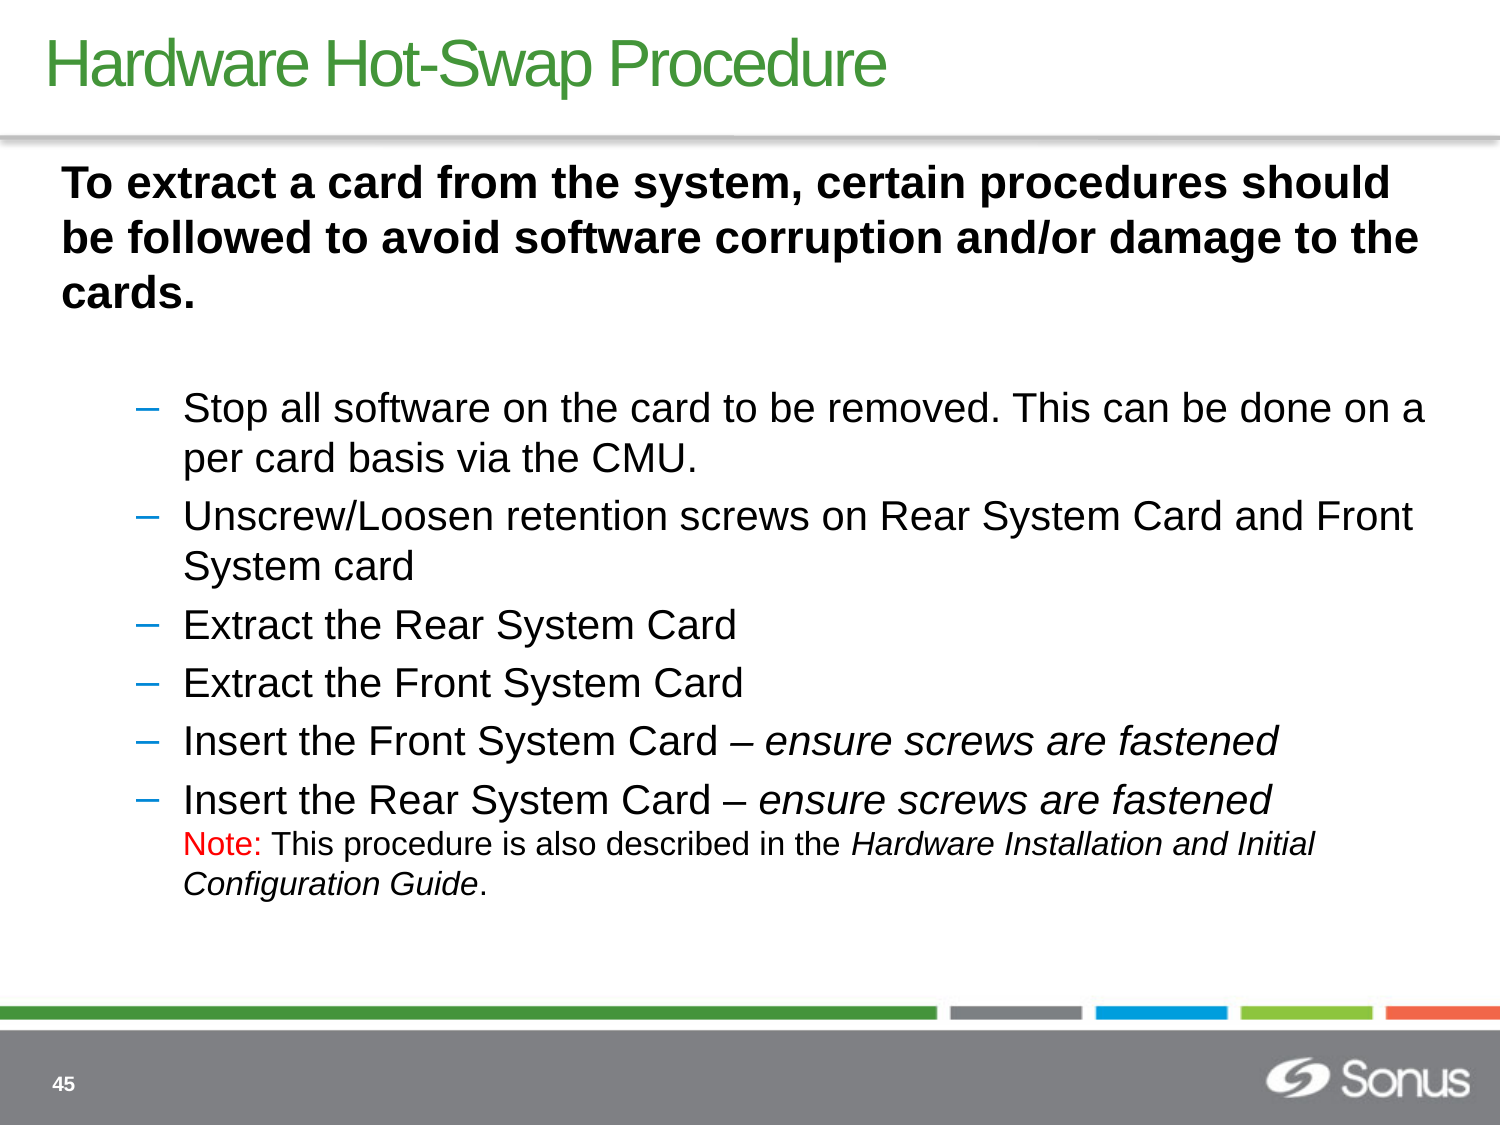

# Hardware Hot-Swap Procedure
To extract a card from the system, certain procedures should be followed to avoid software corruption and/or damage to the cards.
Stop all software on the card to be removed. This can be done on a per card basis via the CMU.
Unscrew/Loosen retention screws on Rear System Card and Front System card
Extract the Rear System Card
Extract the Front System Card
Insert the Front System Card – ensure screws are fastened
Insert the Rear System Card – ensure screws are fastened
Note: This procedure is also described in the Hardware Installation and Initial Configuration Guide.